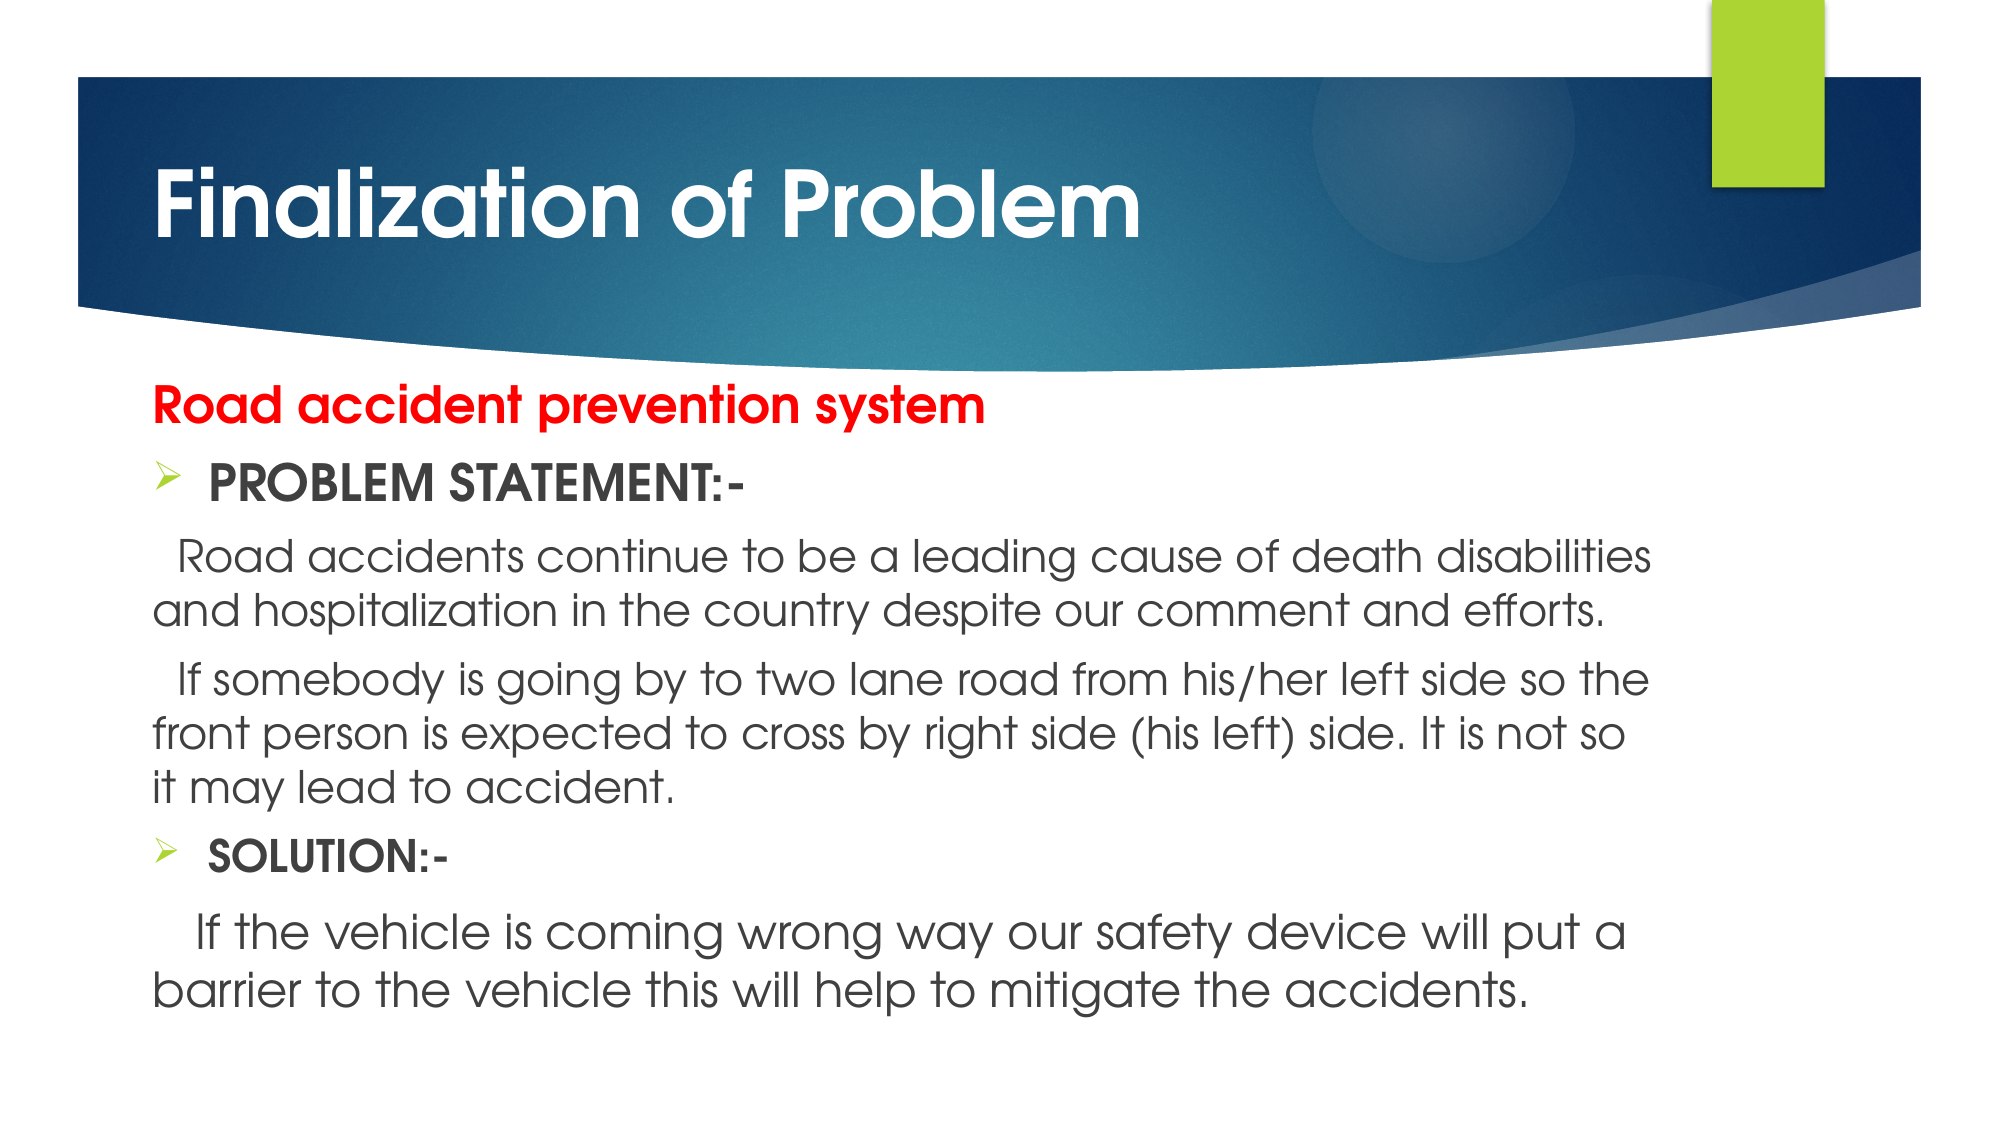

# Finalization of Problem
Road accident prevention system
PROBLEM STATEMENT:-
  Road accidents continue to be a leading cause of death disabilities and hospitalization in the country despite our comment and efforts.
  If somebody is going by to two lane road from his/her left side so the front person is expected to cross by right side (his left) side. It is not so it may lead to accident.
SOLUTION:-
   If the vehicle is coming wrong way our safety device will put a barrier to the vehicle this will help to mitigate the accidents.